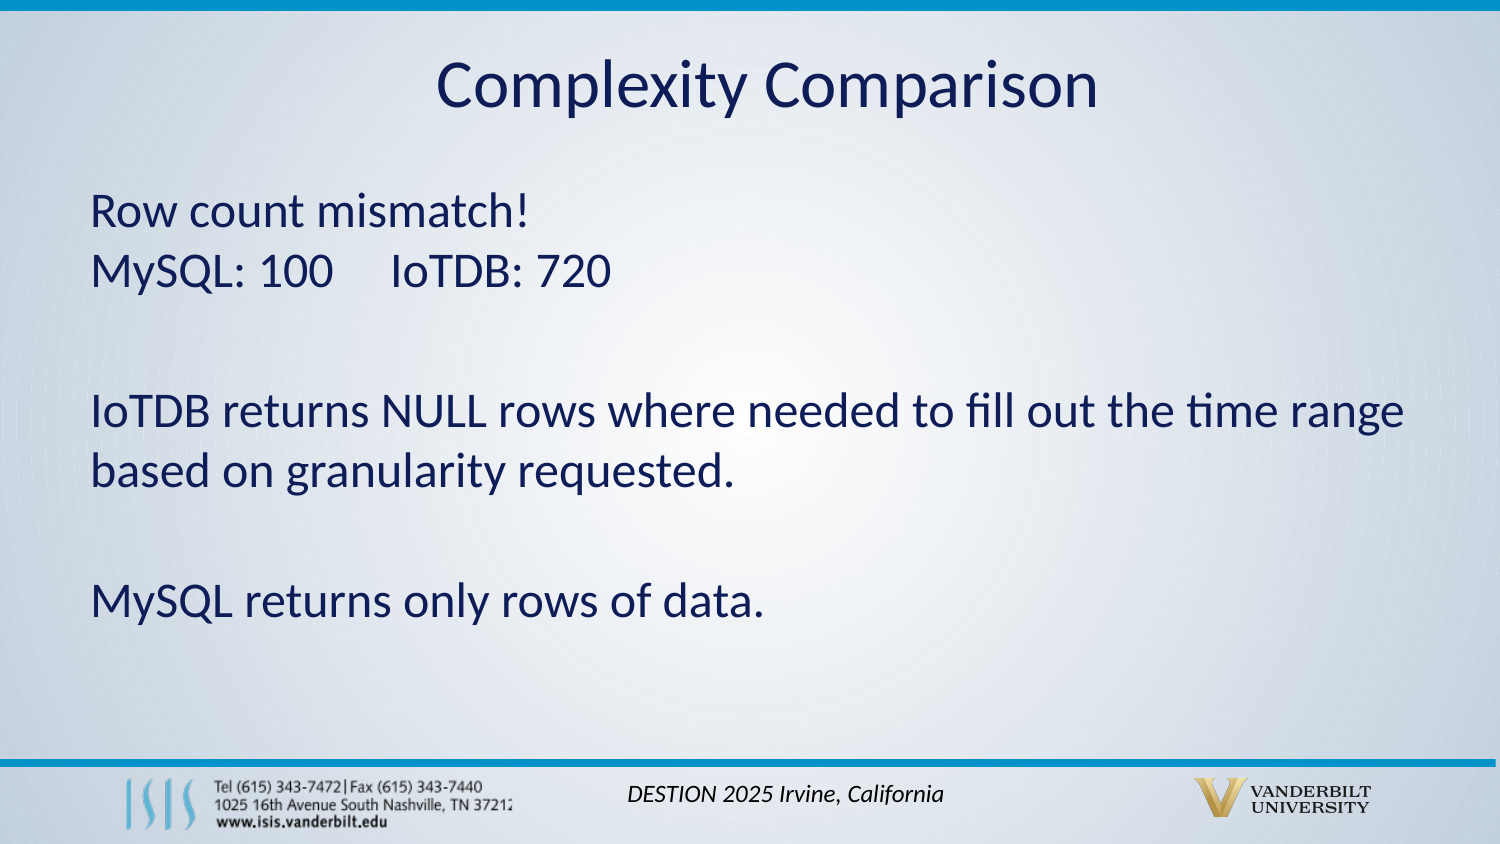

Complexity Comparison
Row count mismatch!
MySQL: 100	IoTDB: 720

IoTDB returns NULL rows where needed to fill out the time range based on granularity requested.
MySQL returns only rows of data.
DESTION 2025 Irvine, California